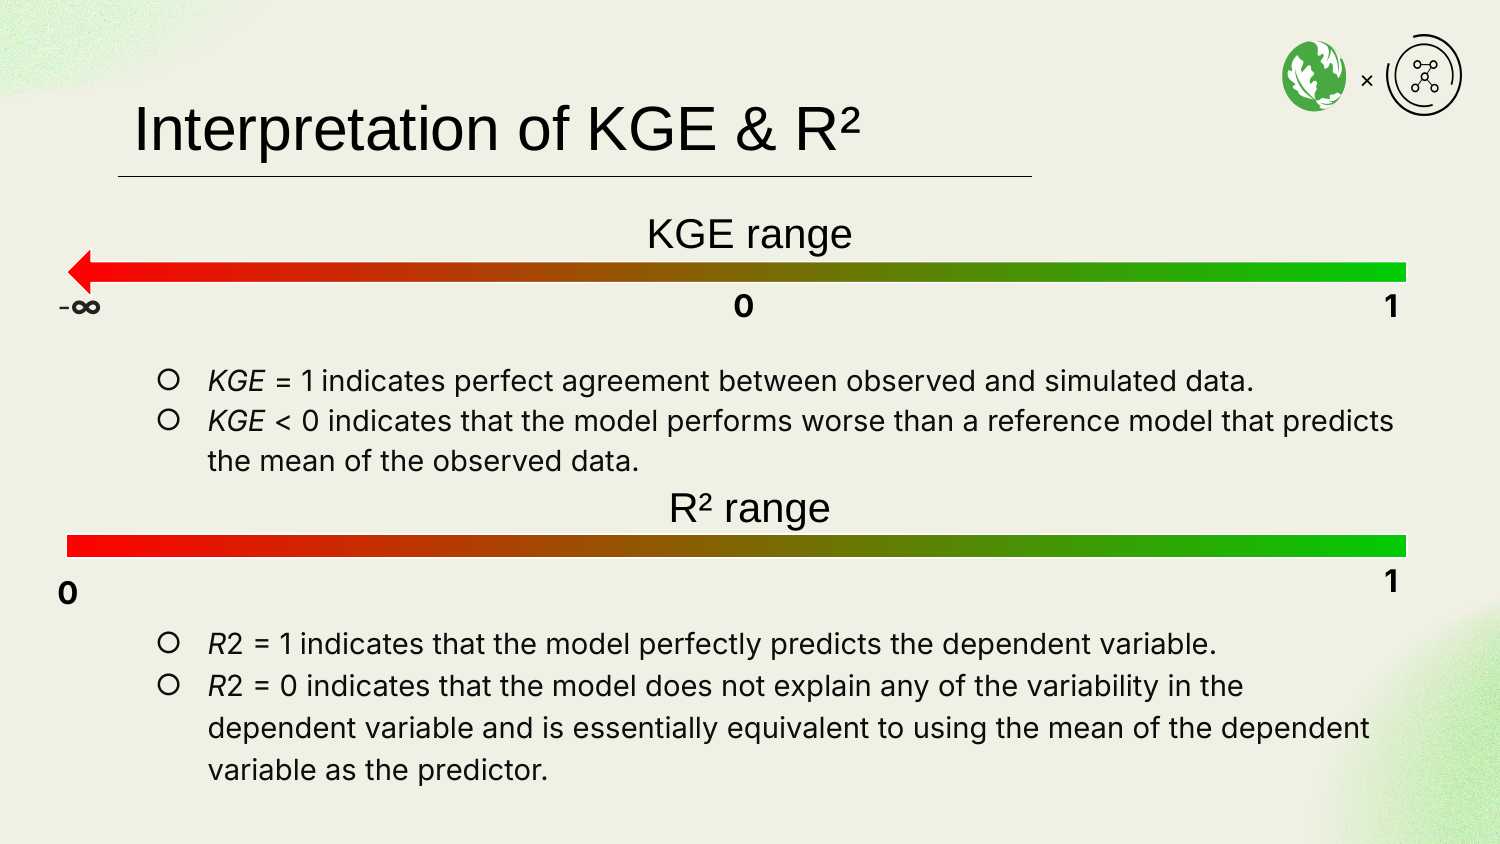

# Interpretation of KGE & R²

KGE range

-∞
0
1
KGE = 1 indicates perfect agreement between observed and simulated data.
KGE < 0 indicates that the model performs worse than a reference model that predicts the mean of the observed data.
R² range

1
0
R2 = 1 indicates that the model perfectly predicts the dependent variable.
R2 = 0 indicates that the model does not explain any of the variability in the dependent variable and is essentially equivalent to using the mean of the dependent variable as the predictor.